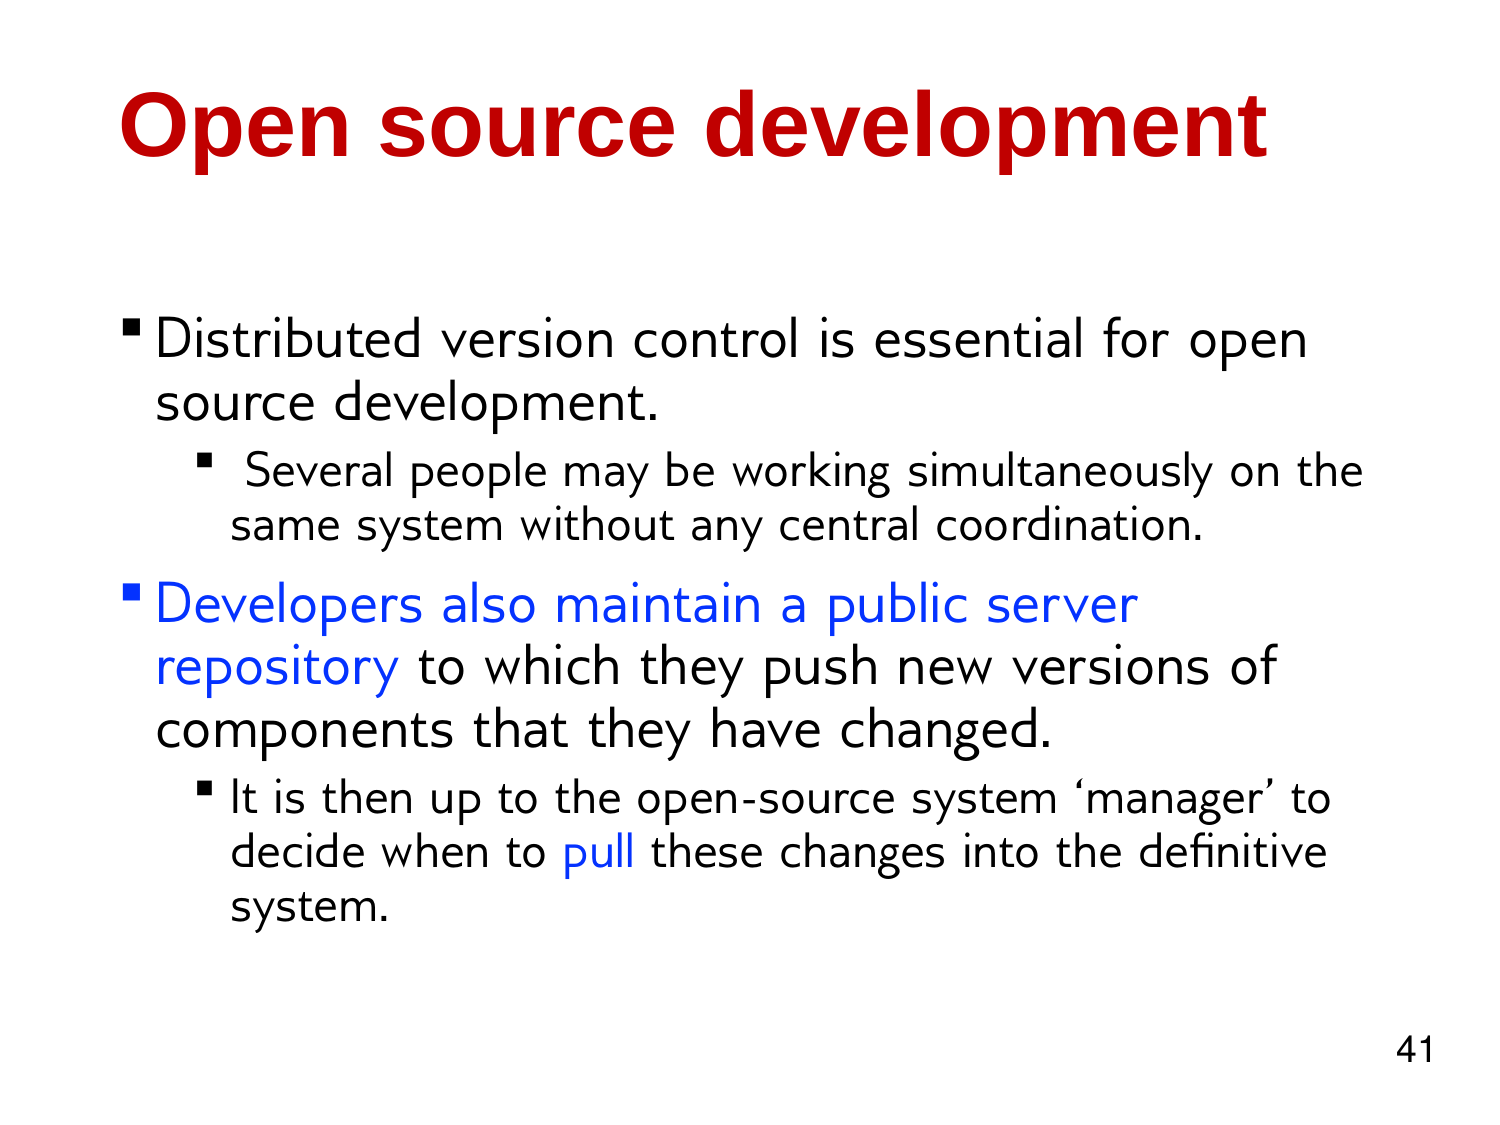

# Open source development
Distributed version control is essential for open source development.
 Several people may be working simultaneously on the same system without any central coordination.
Developers also maintain a public server repository to which they push new versions of components that they have changed.
It is then up to the open-source system ‘manager’ to decide when to pull these changes into the definitive system.
41